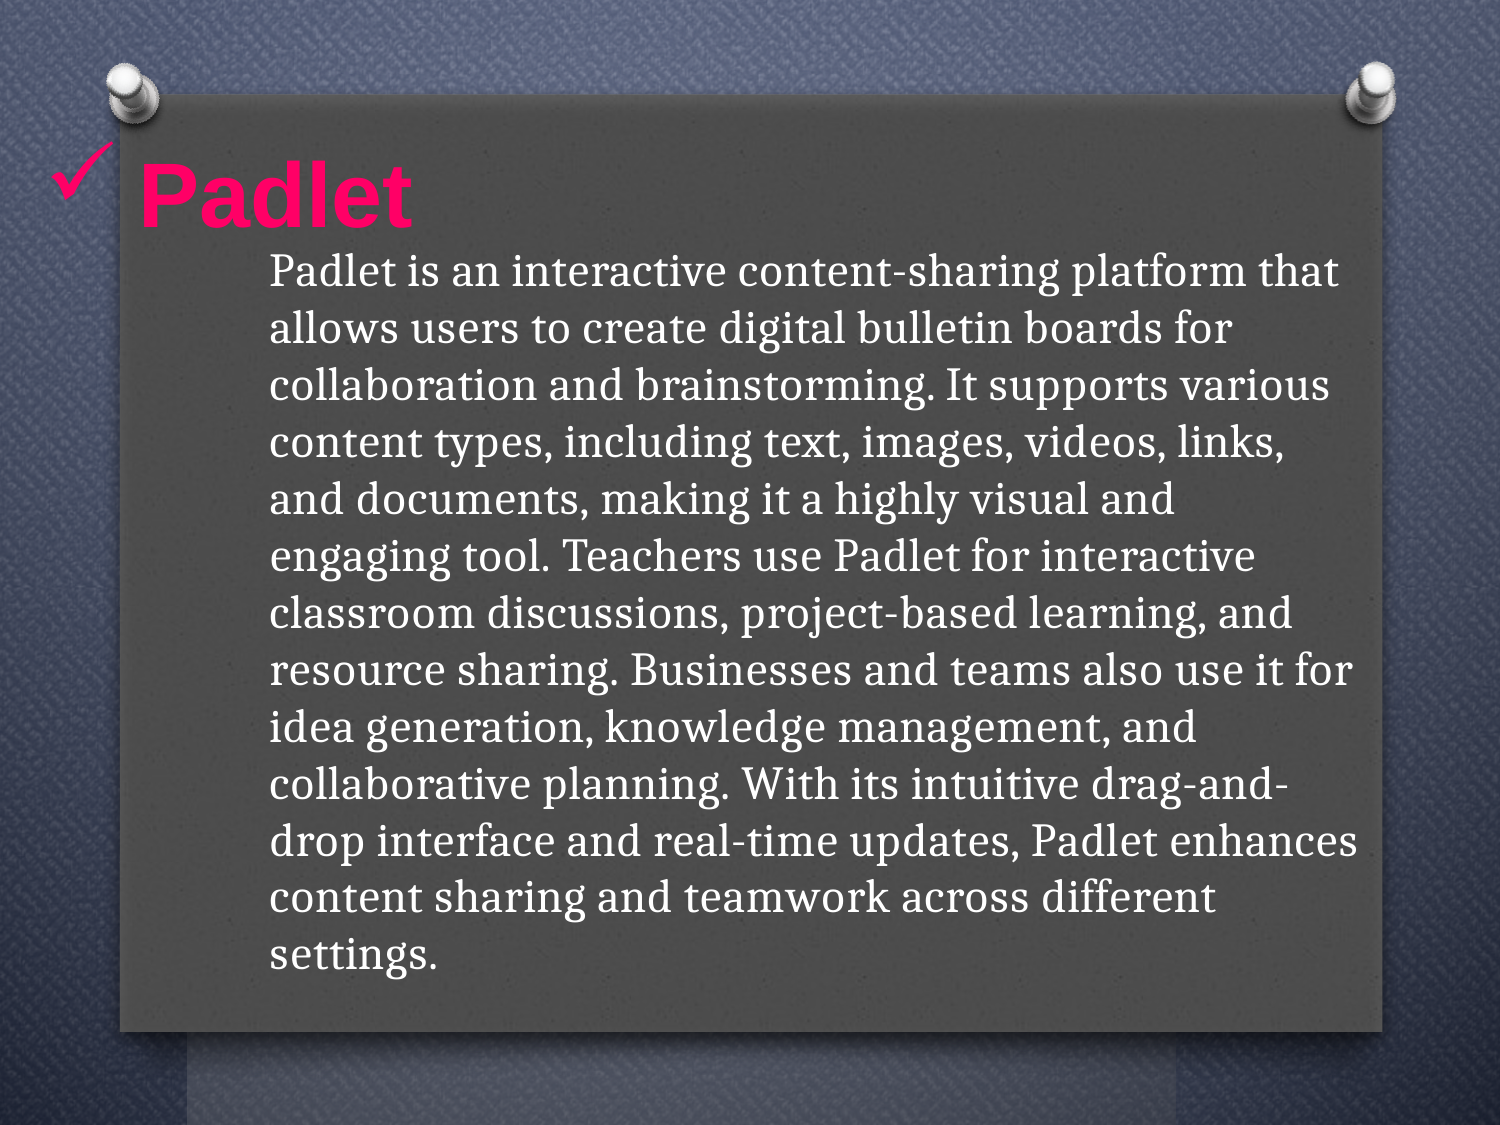

# Padlet
Padlet is an interactive content-sharing platform that allows users to create digital bulletin boards for collaboration and brainstorming. It supports various content types, including text, images, videos, links, and documents, making it a highly visual and engaging tool. Teachers use Padlet for interactive classroom discussions, project-based learning, and resource sharing. Businesses and teams also use it for idea generation, knowledge management, and collaborative planning. With its intuitive drag-and-drop interface and real-time updates, Padlet enhances content sharing and teamwork across different settings.